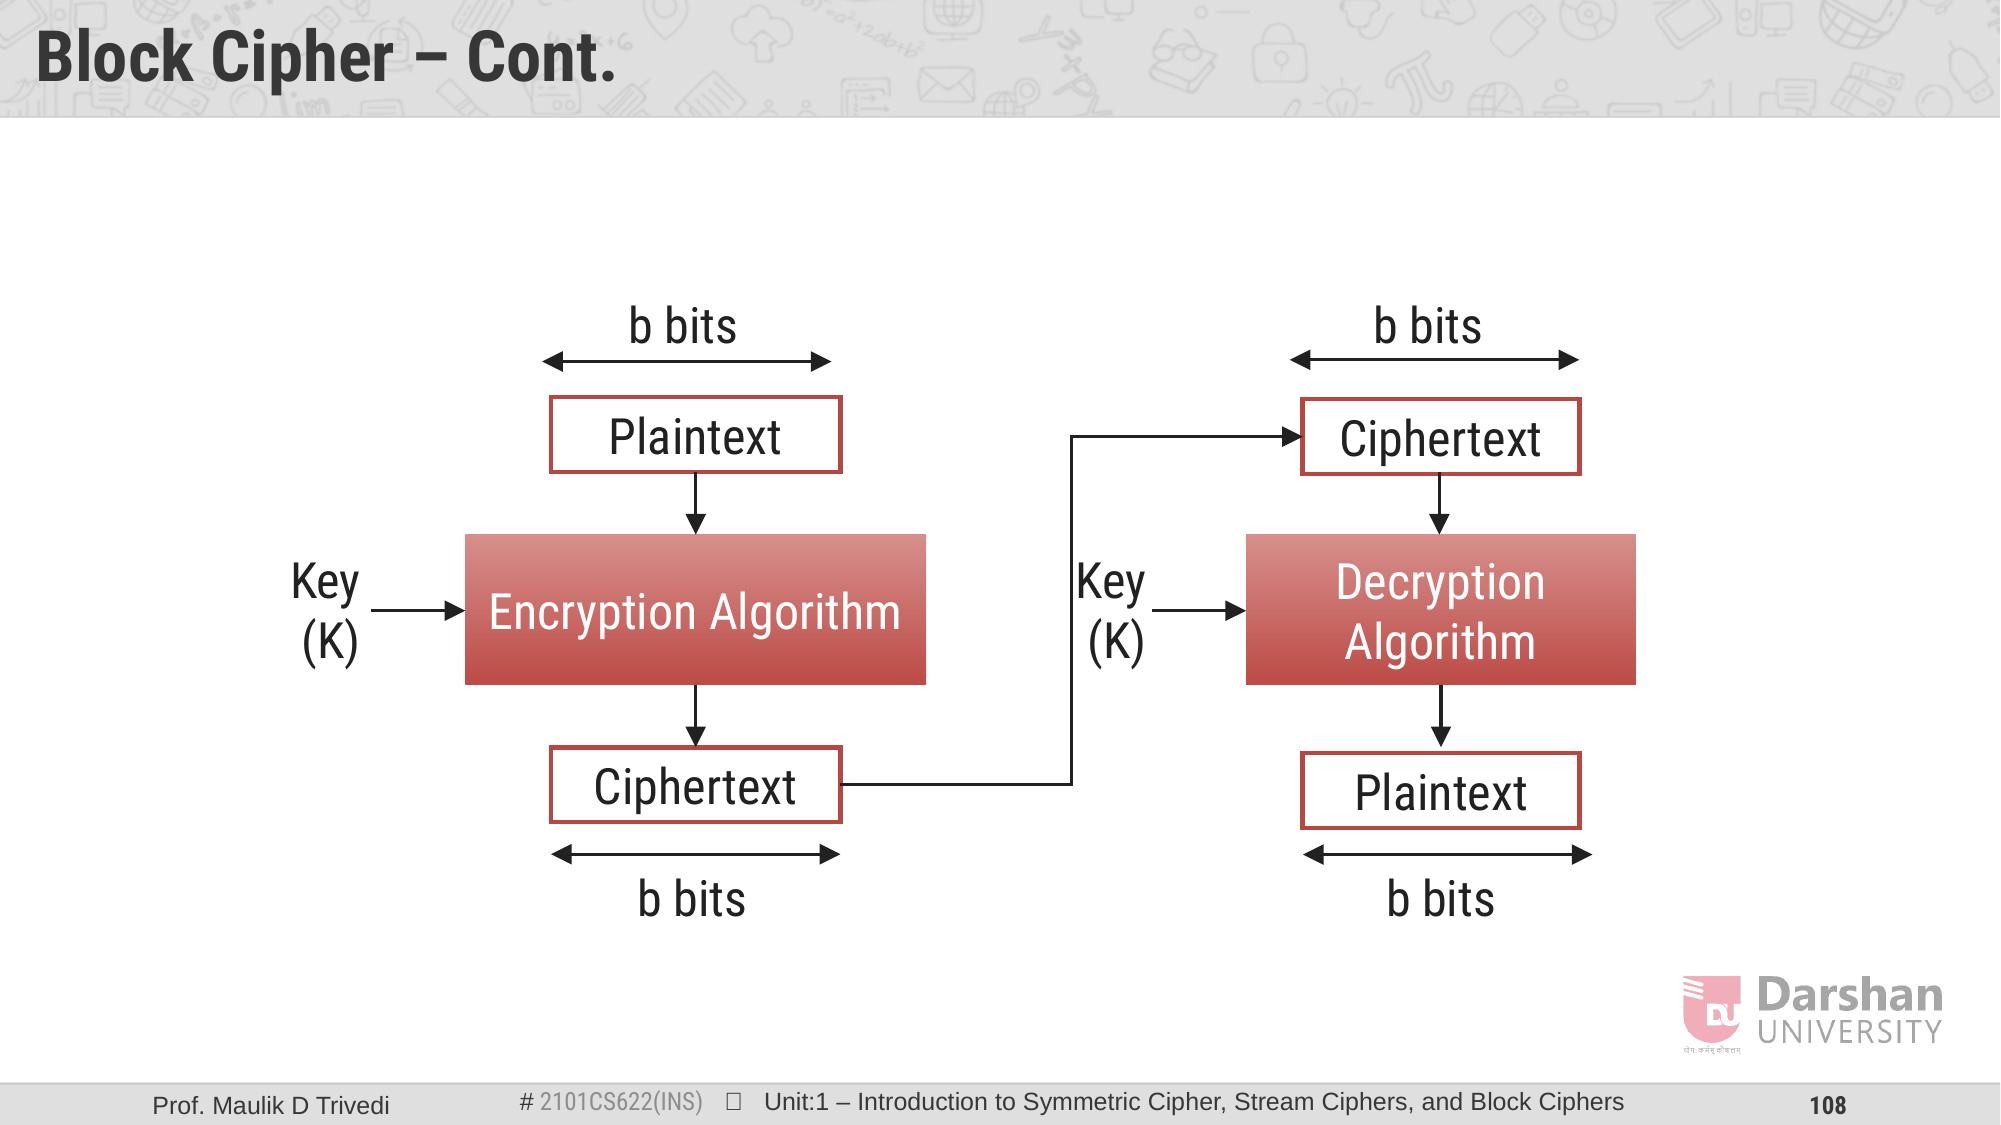

# Block Cipher – Cont.

b bits
b bits
Plaintext
Ciphertext
Encryption Algorithm
Decryption Algorithm
Key
(K)
Key
(K)
Ciphertext
Plaintext
b bits
b bits